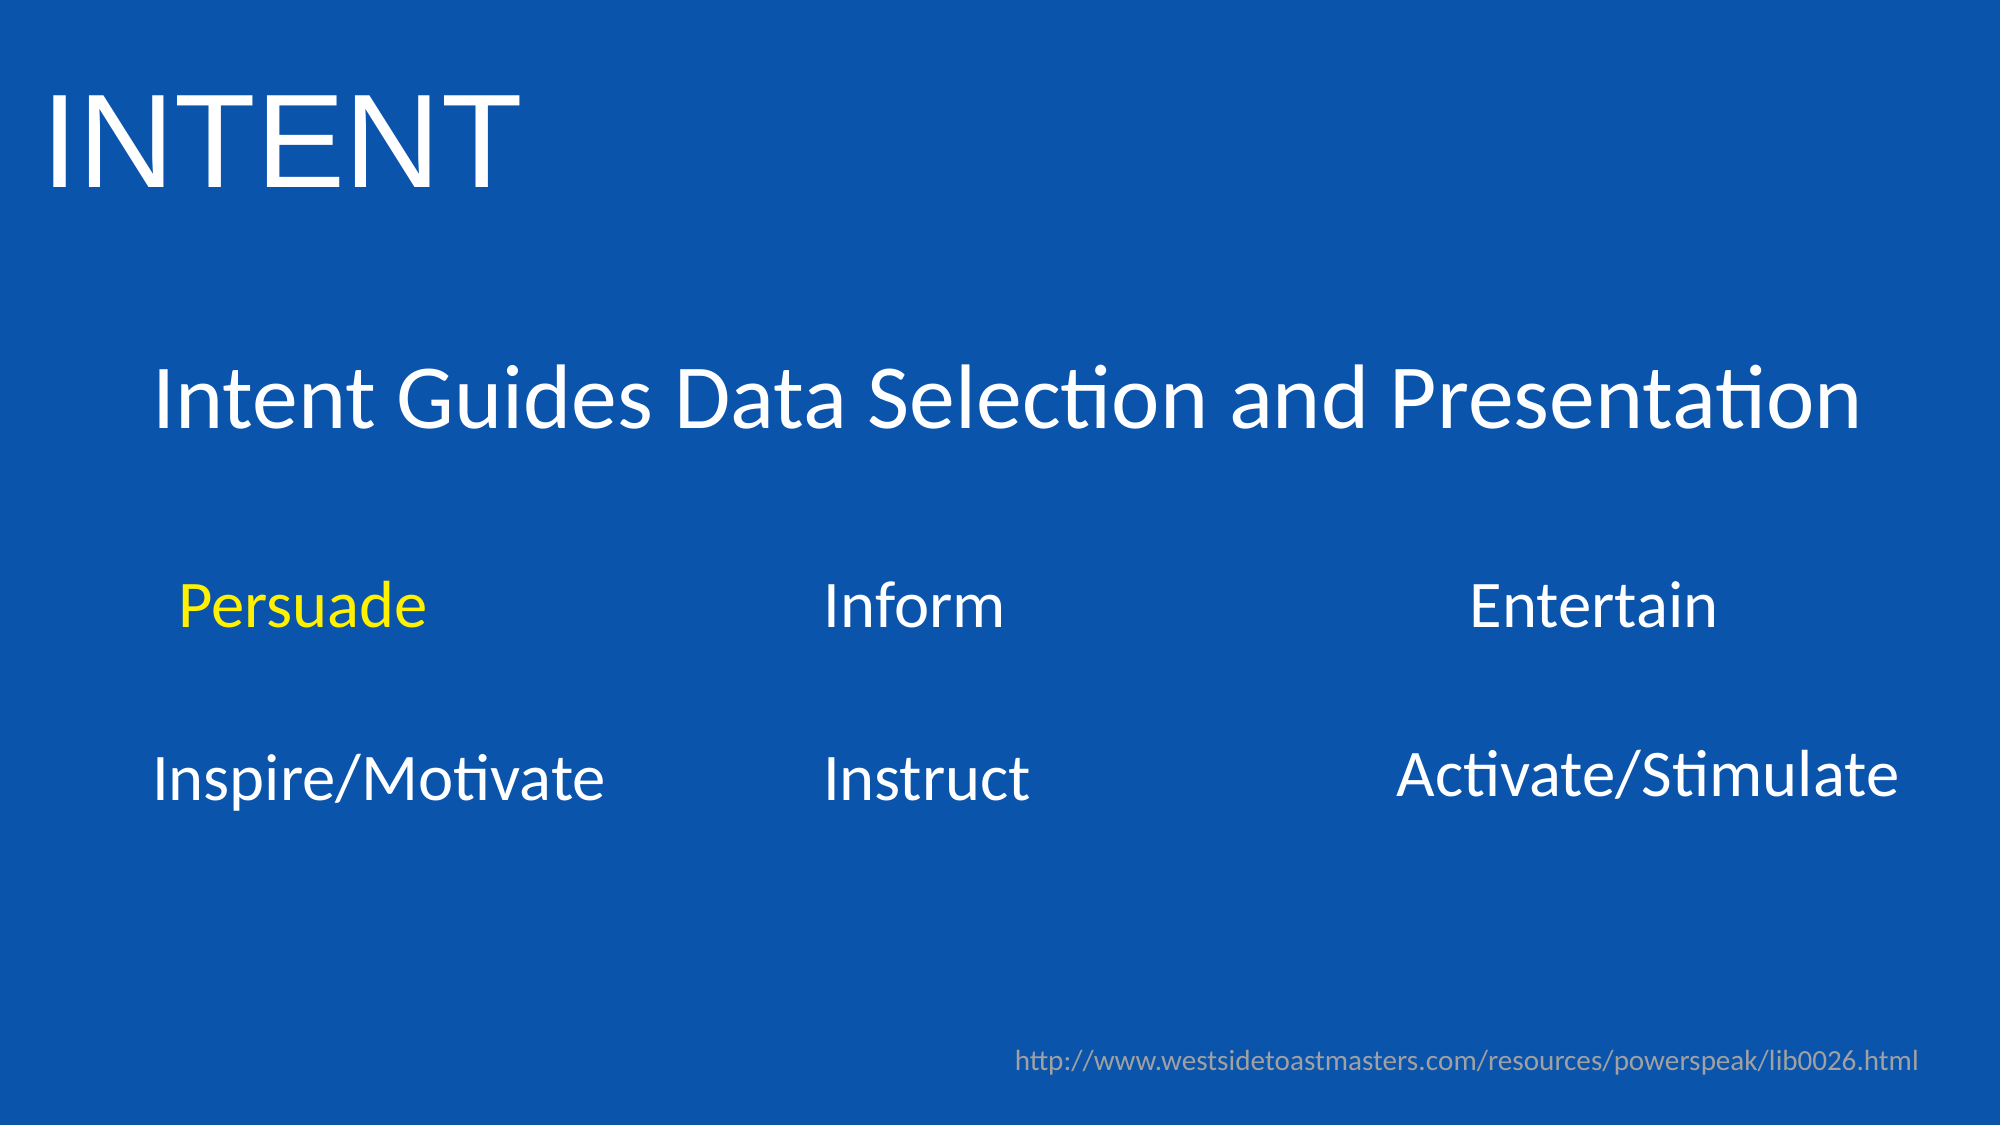

# INTENT
Intent Guides Data Selection and Presentation
Entertain
Persuade
Inform
Activate/Stimulate
Instruct
Inspire/Motivate
http://www.westsidetoastmasters.com/resources/powerspeak/lib0026.html